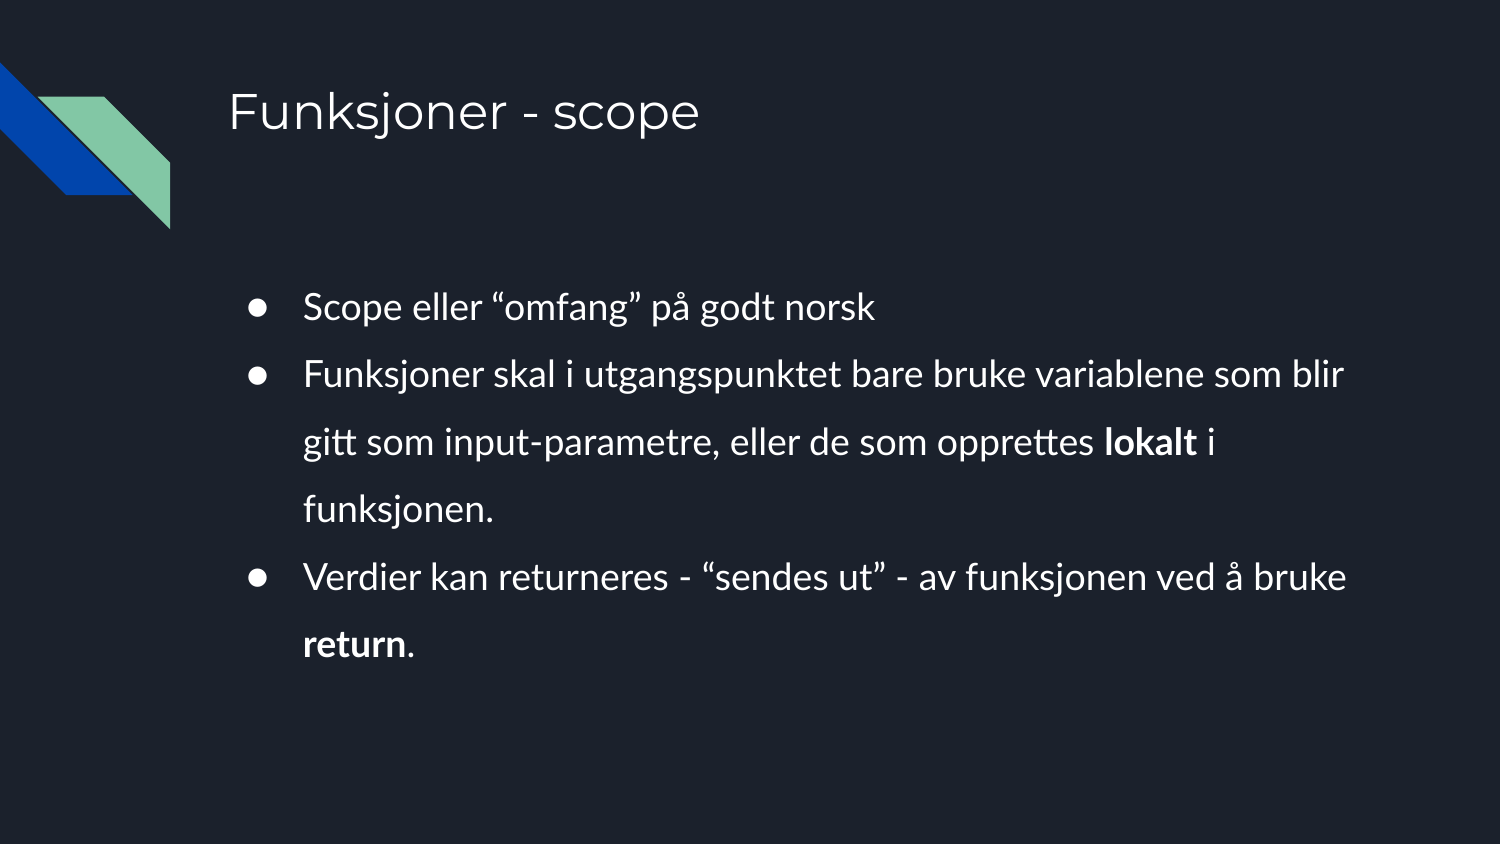

# Funksjoner - scope
Scope eller “omfang” på godt norsk
Funksjoner skal i utgangspunktet bare bruke variablene som blir gitt som input-parametre, eller de som opprettes lokalt i funksjonen.
Verdier kan returneres - “sendes ut” - av funksjonen ved å bruke return.